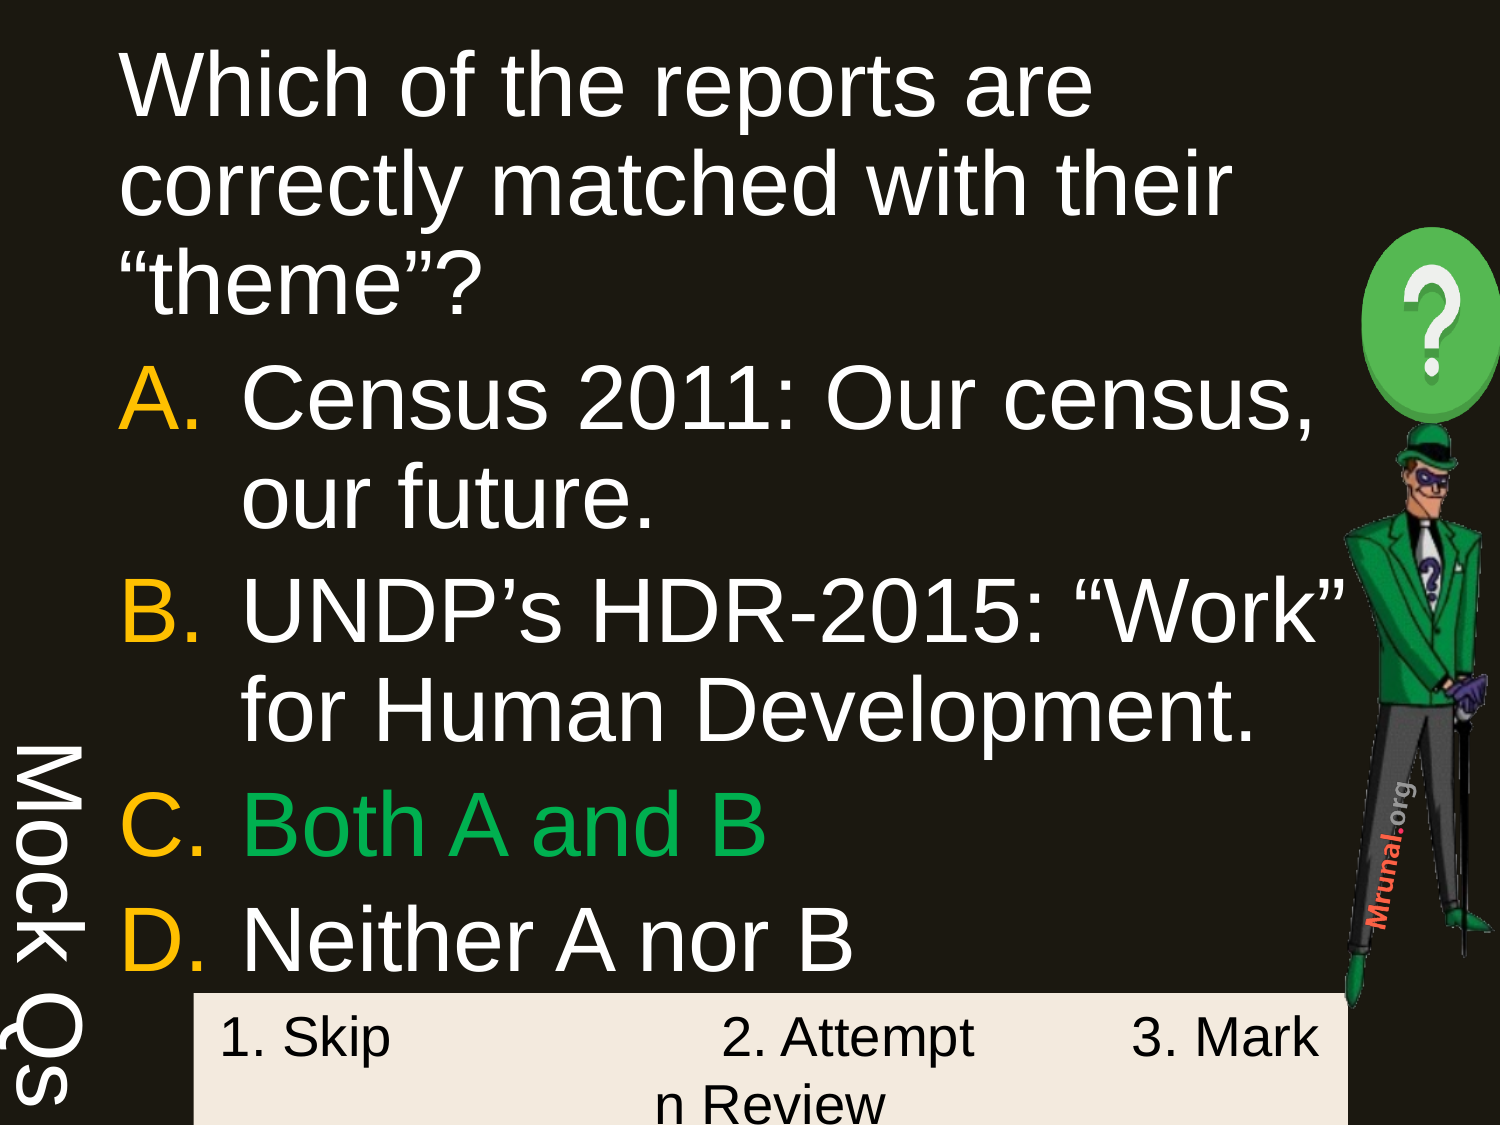

Mock Qs
Which of the reports are correctly matched with their “theme”?
Census 2011: Our census, our future.
UNDP’s HDR-2015: “Work” for Human Development.
Both A and B
Neither A nor B